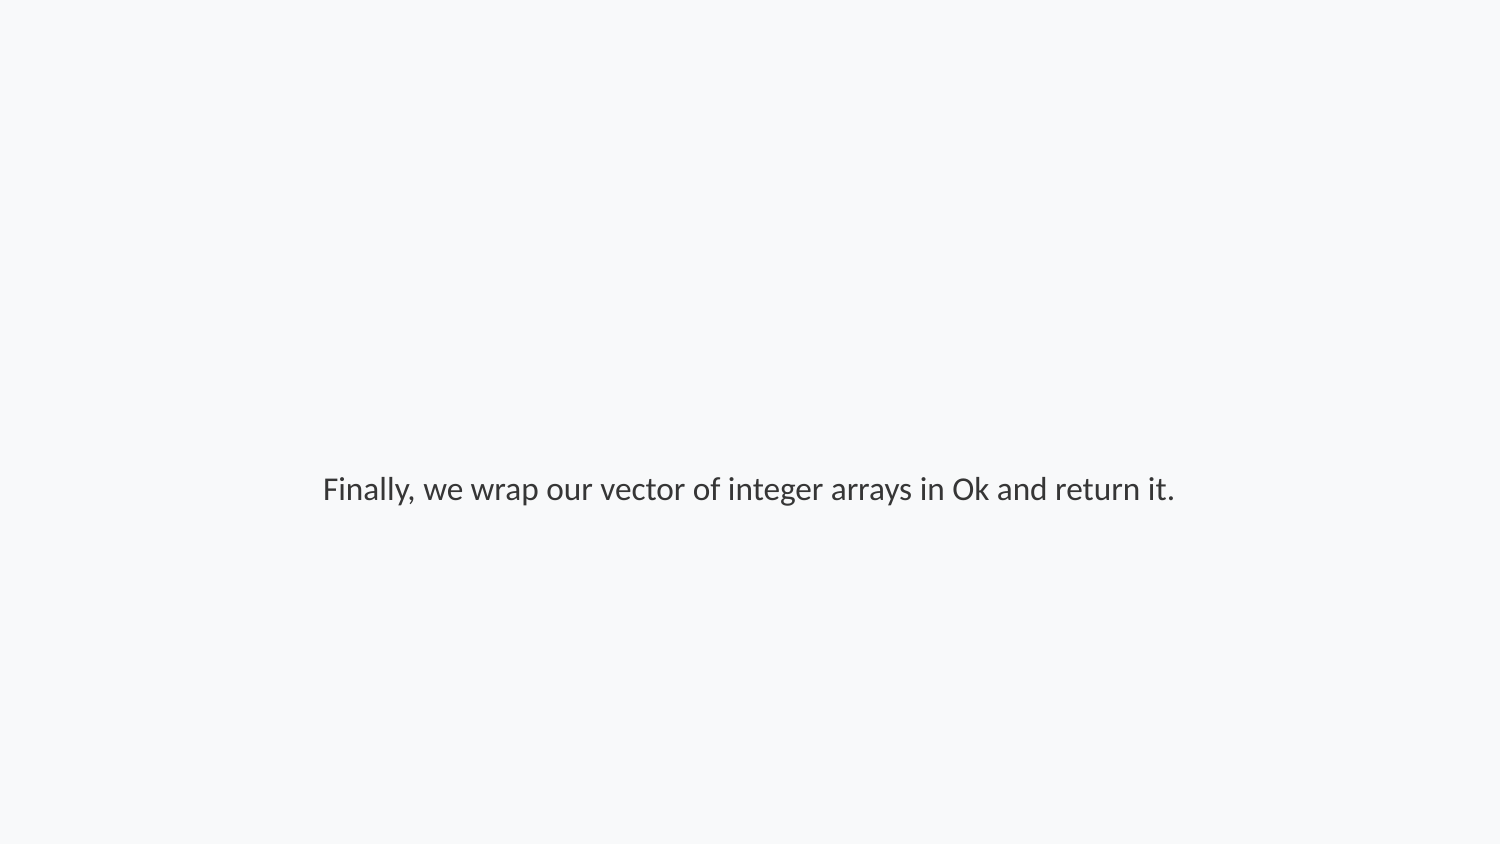

Finally, we wrap our vector of integer arrays in Ok and return it.
Step 136 of 264